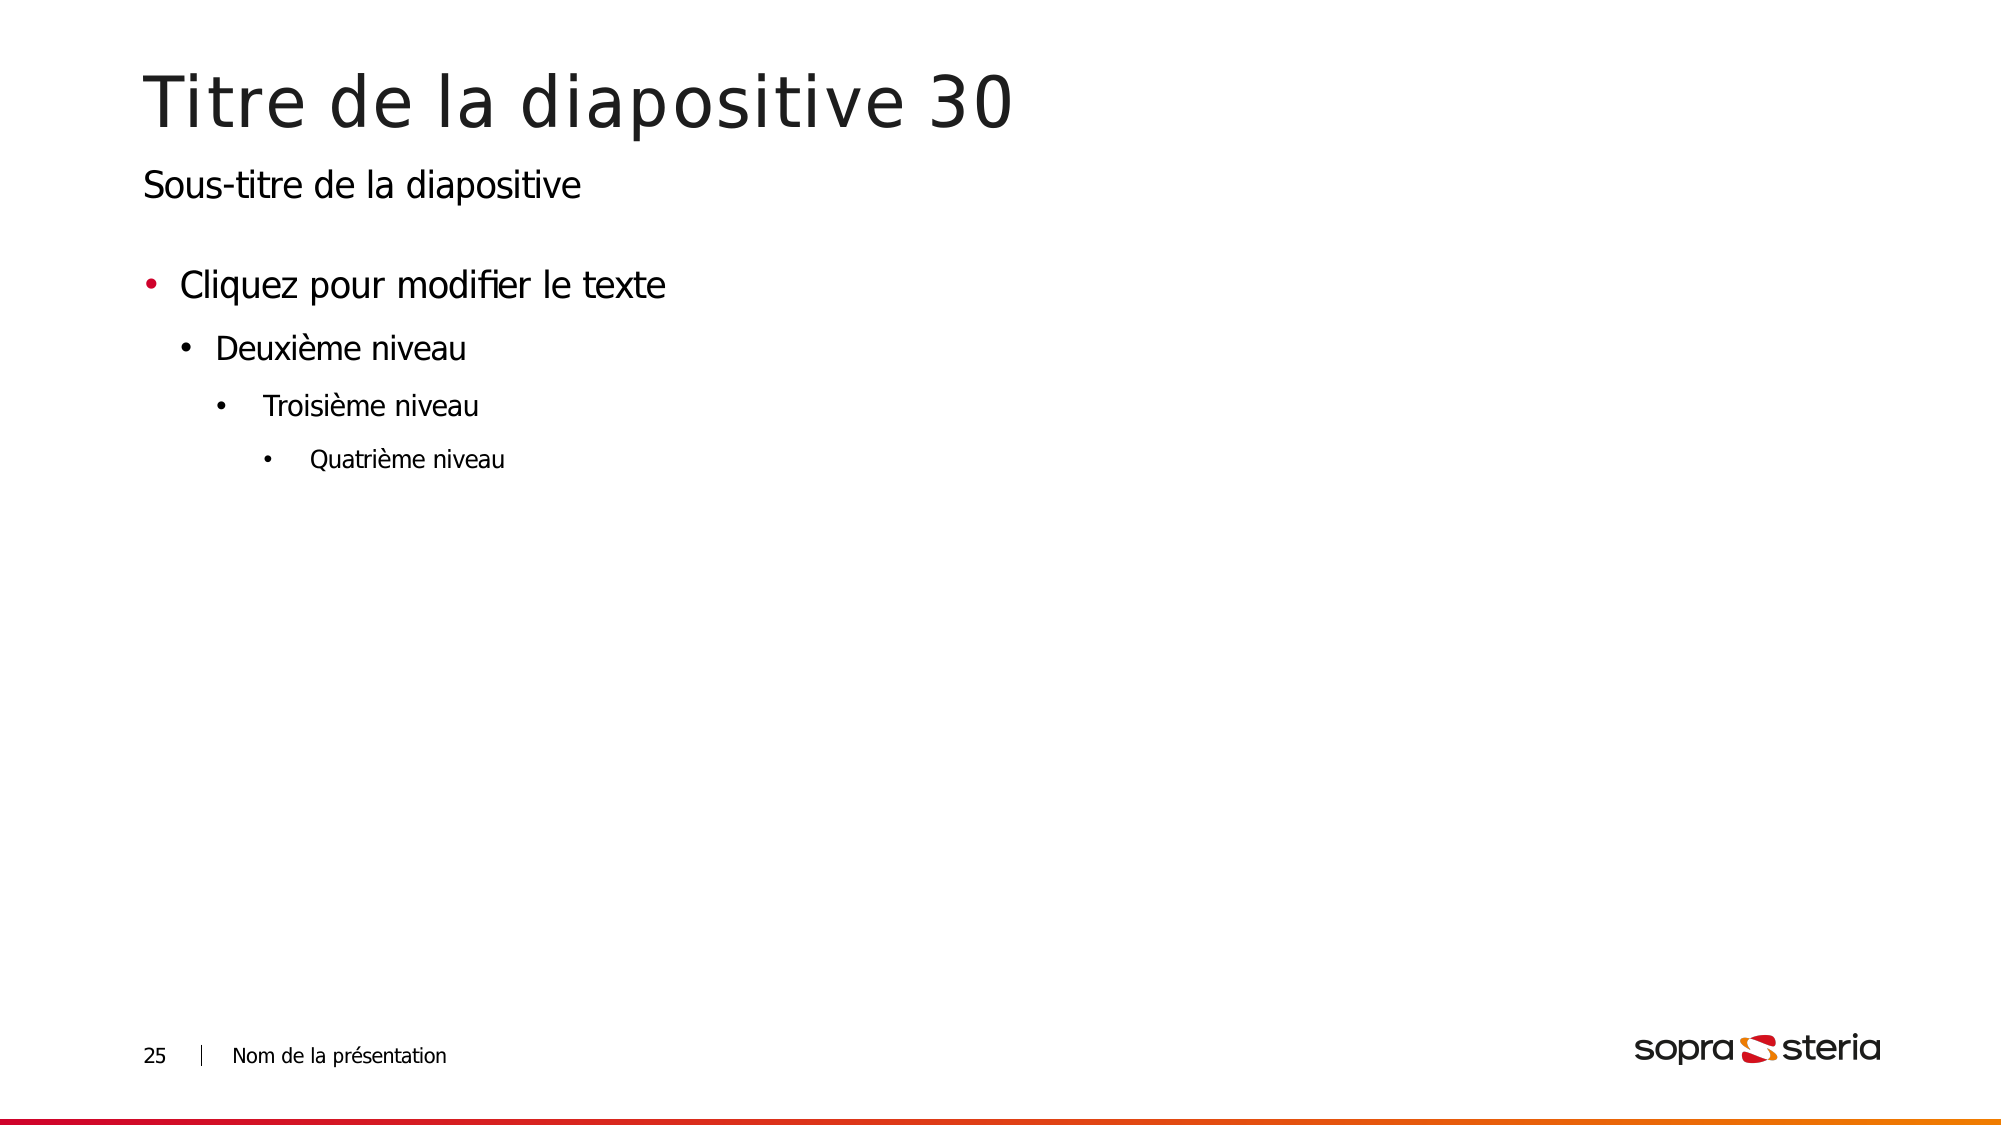

# Titre de la diapositive 30
Sous-titre de la diapositive
Cliquez pour modifier le texte
Deuxième niveau
Troisième niveau
Quatrième niveau
Nom de la présentation